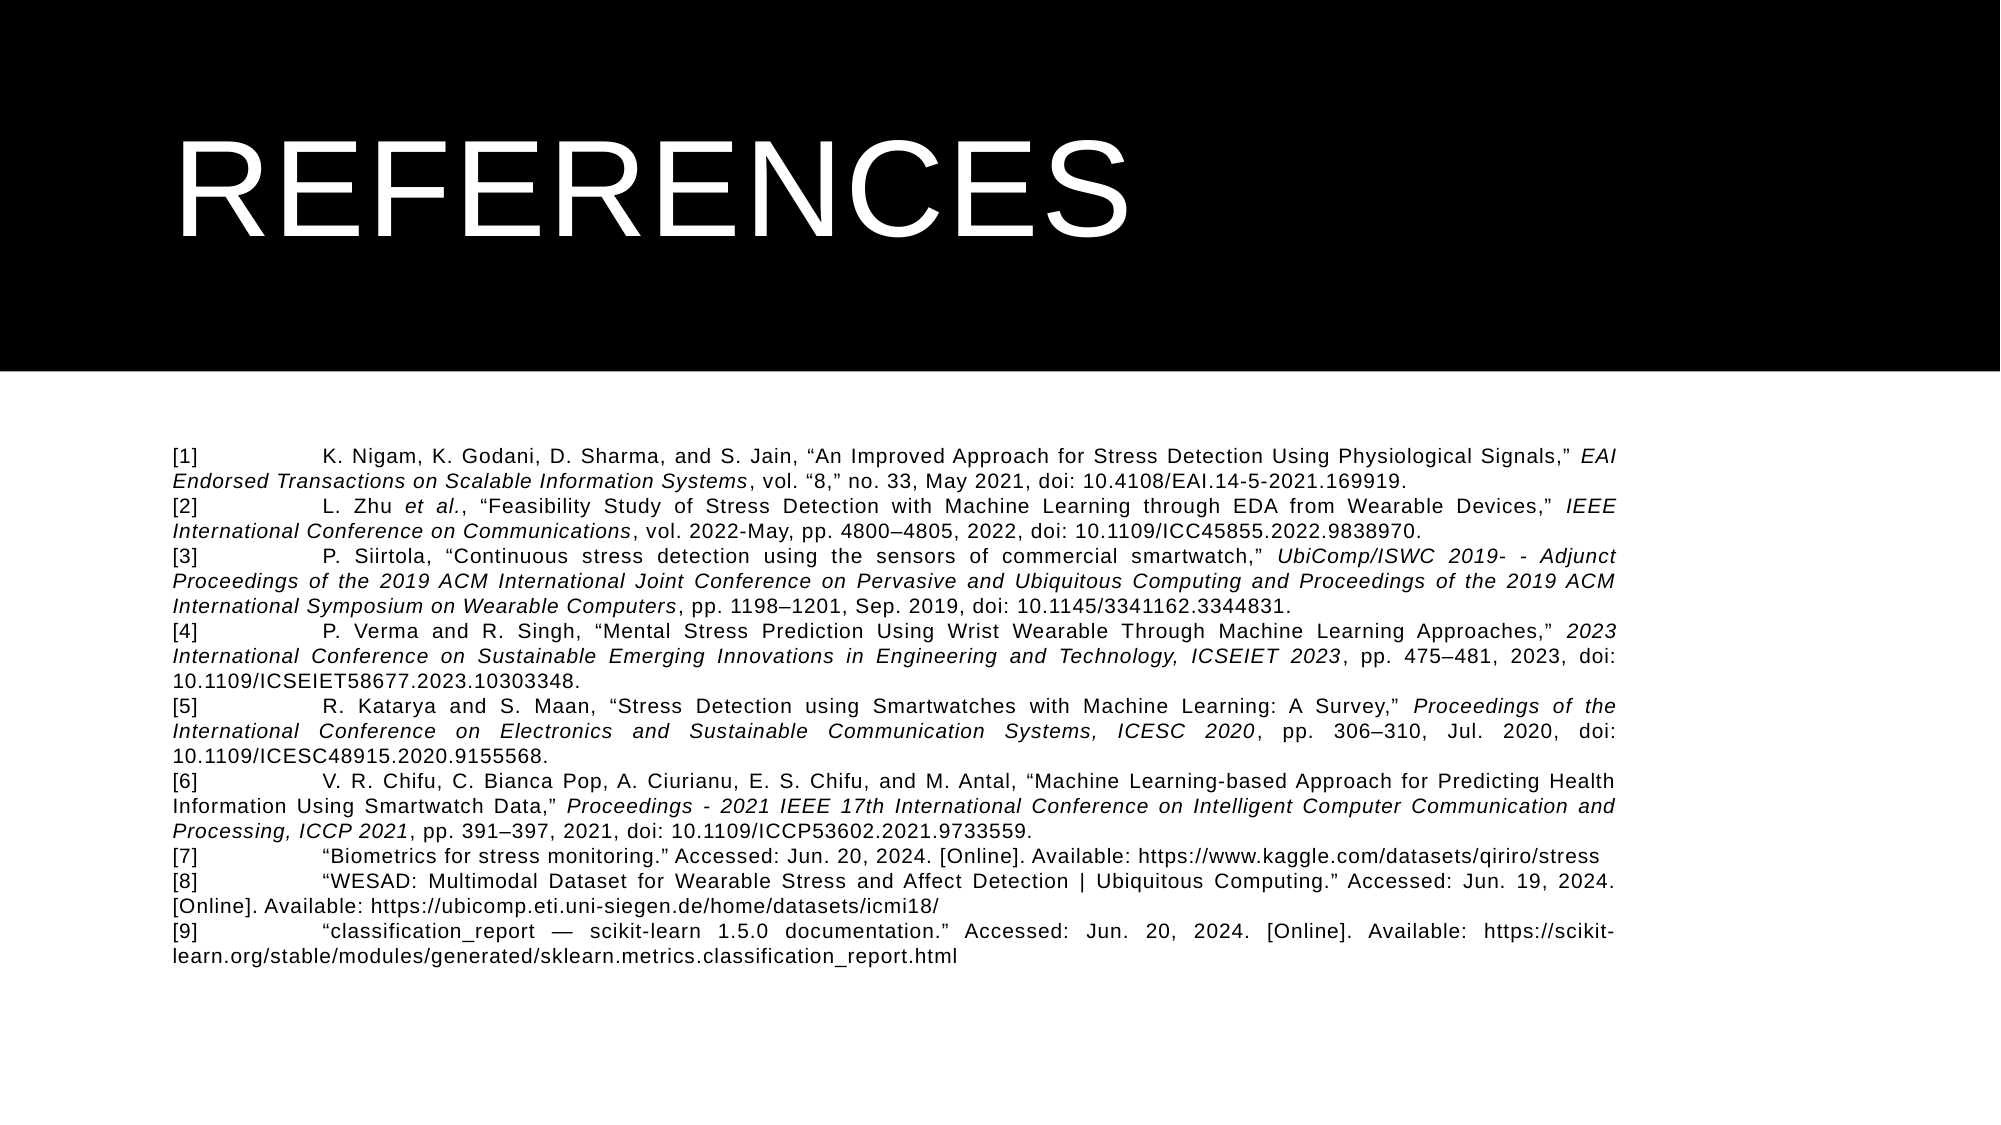

# References
[1]	K. Nigam, K. Godani, D. Sharma, and S. Jain, “An Improved Approach for Stress Detection Using Physiological Signals,” EAI Endorsed Transactions on Scalable Information Systems, vol. “8,” no. 33, May 2021, doi: 10.4108/EAI.14-5-2021.169919.
[2]	L. Zhu et al., “Feasibility Study of Stress Detection with Machine Learning through EDA from Wearable Devices,” IEEE International Conference on Communications, vol. 2022-May, pp. 4800–4805, 2022, doi: 10.1109/ICC45855.2022.9838970.
[3]	P. Siirtola, “Continuous stress detection using the sensors of commercial smartwatch,” UbiComp/ISWC 2019- - Adjunct Proceedings of the 2019 ACM International Joint Conference on Pervasive and Ubiquitous Computing and Proceedings of the 2019 ACM International Symposium on Wearable Computers, pp. 1198–1201, Sep. 2019, doi: 10.1145/3341162.3344831.
[4]	P. Verma and R. Singh, “Mental Stress Prediction Using Wrist Wearable Through Machine Learning Approaches,” 2023 International Conference on Sustainable Emerging Innovations in Engineering and Technology, ICSEIET 2023, pp. 475–481, 2023, doi: 10.1109/ICSEIET58677.2023.10303348.
[5]	R. Katarya and S. Maan, “Stress Detection using Smartwatches with Machine Learning: A Survey,” Proceedings of the International Conference on Electronics and Sustainable Communication Systems, ICESC 2020, pp. 306–310, Jul. 2020, doi: 10.1109/ICESC48915.2020.9155568.
[6]	V. R. Chifu, C. Bianca Pop, A. Ciurianu, E. S. Chifu, and M. Antal, “Machine Learning-based Approach for Predicting Health Information Using Smartwatch Data,” Proceedings - 2021 IEEE 17th International Conference on Intelligent Computer Communication and Processing, ICCP 2021, pp. 391–397, 2021, doi: 10.1109/ICCP53602.2021.9733559.
[7]	“Biometrics for stress monitoring.” Accessed: Jun. 20, 2024. [Online]. Available: https://www.kaggle.com/datasets/qiriro/stress
[8]	“WESAD: Multimodal Dataset for Wearable Stress and Affect Detection | Ubiquitous Computing.” Accessed: Jun. 19, 2024. [Online]. Available: https://ubicomp.eti.uni-siegen.de/home/datasets/icmi18/
[9]	“classification_report — scikit-learn 1.5.0 documentation.” Accessed: Jun. 20, 2024. [Online]. Available: https://scikit-learn.org/stable/modules/generated/sklearn.metrics.classification_report.html